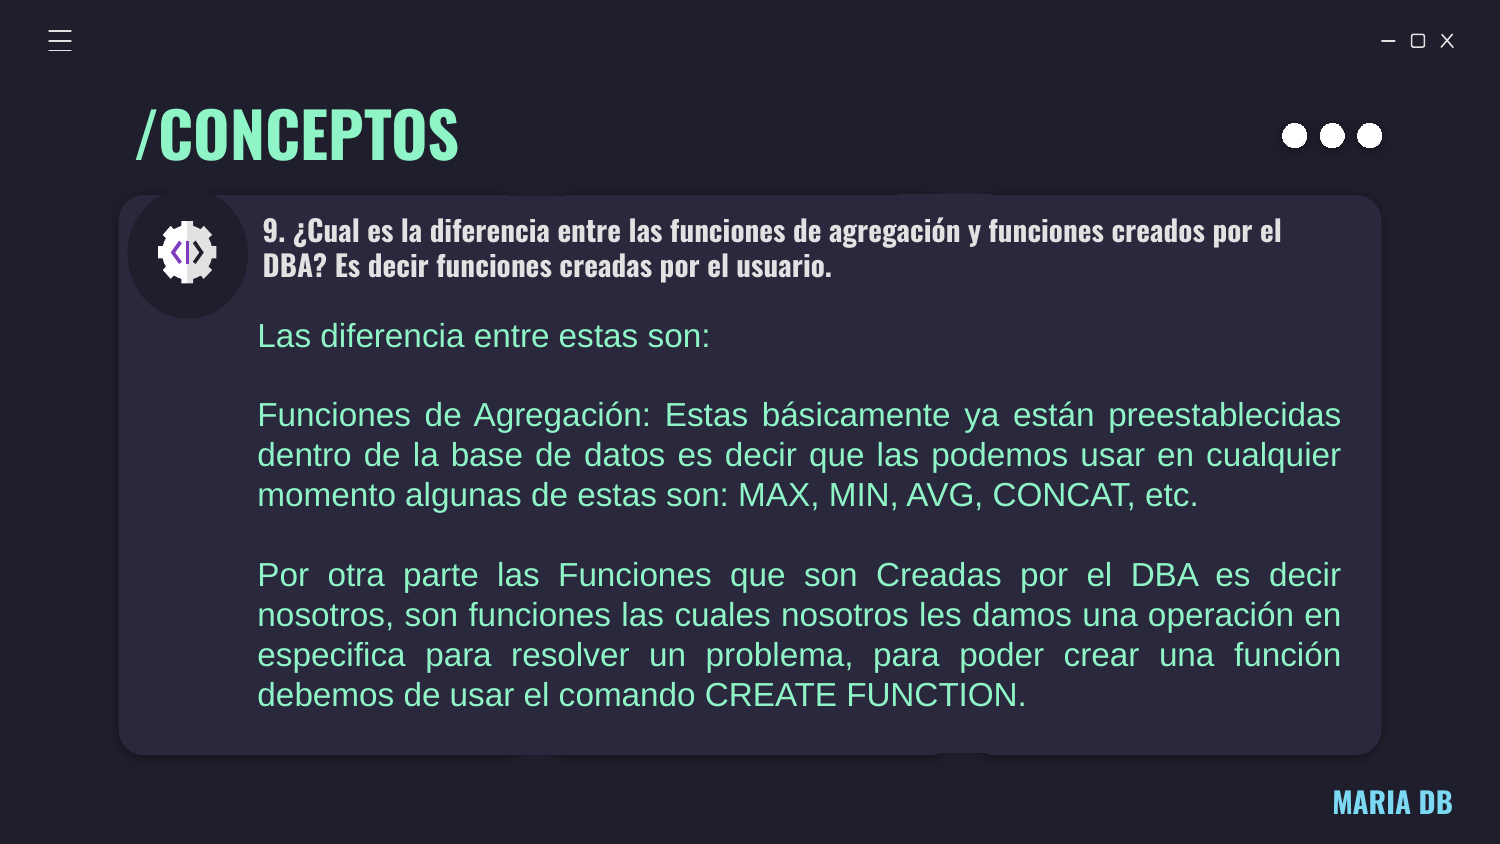

/CONCEPTOS

# 9. ¿Cual es la diferencia entre las funciones de agregación y funciones creados por el DBA? Es decir funciones creadas por el usuario.

Las diferencia entre estas son:

Funciones de Agregación: Estas básicamente ya están preestablecidas dentro de la base de datos es decir que las podemos usar en cualquier momento algunas de estas son: MAX, MIN, AVG, CONCAT, etc.

Por otra parte las Funciones que son Creadas por el DBA es decir nosotros, son funciones las cuales nosotros les damos una operación en especifica para resolver un problema, para poder crear una función debemos de usar el comando CREATE FUNCTION.
MARIA DB